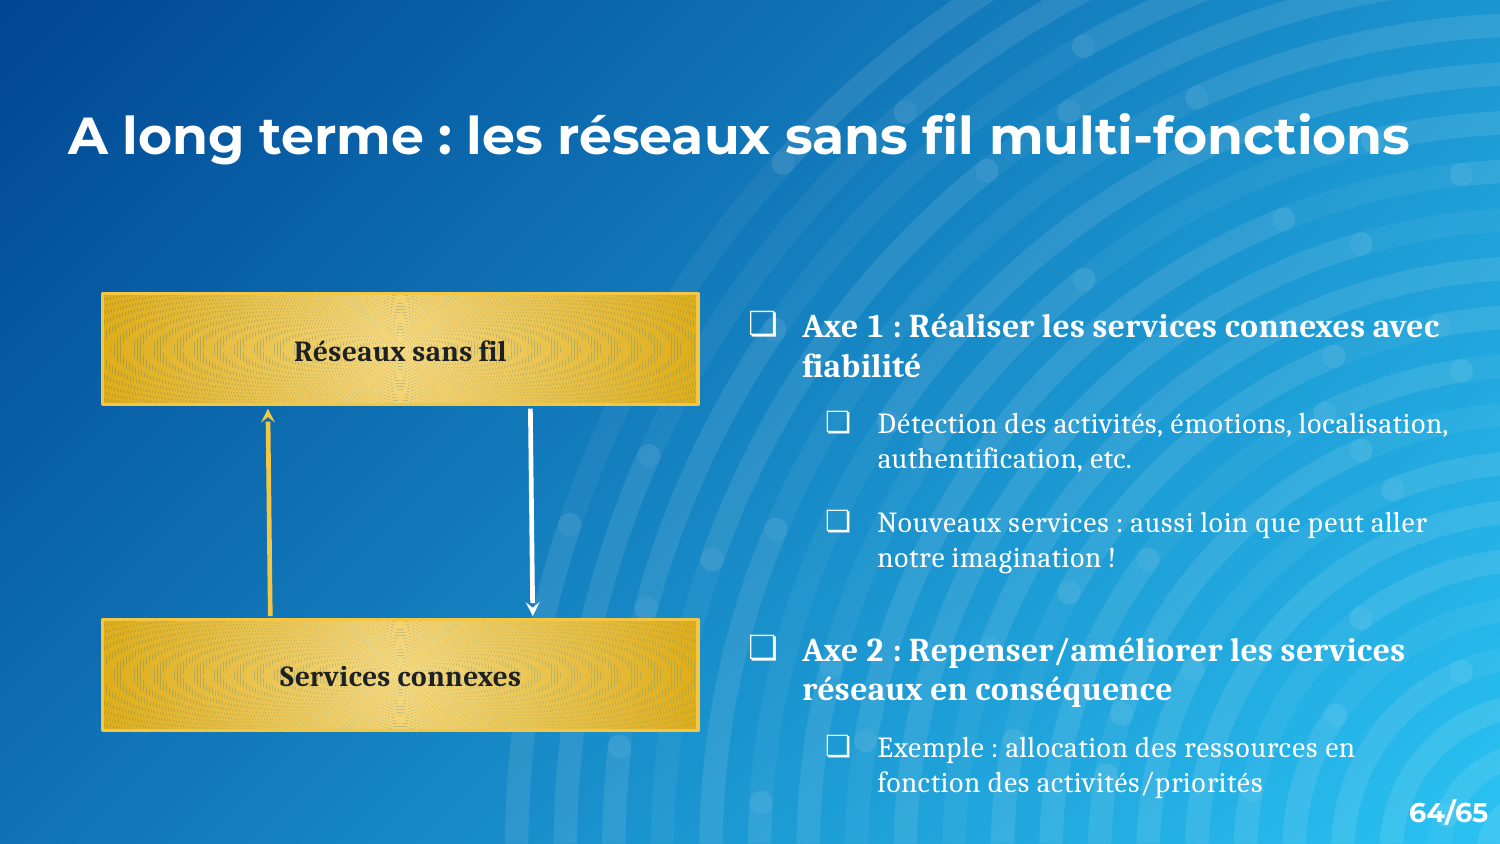

A long terme : les réseaux sans fil multi-fonctions
Réseaux sans fil
Axe 1 : Réaliser les services connexes avec fiabilité
Détection des activités, émotions, localisation, authentification, etc.
Nouveaux services : aussi loin que peut aller notre imagination !
Services connexes
Axe 2 : Repenser/améliorer les services réseaux en conséquence
Exemple : allocation des ressources en fonction des activités/priorités
64/65